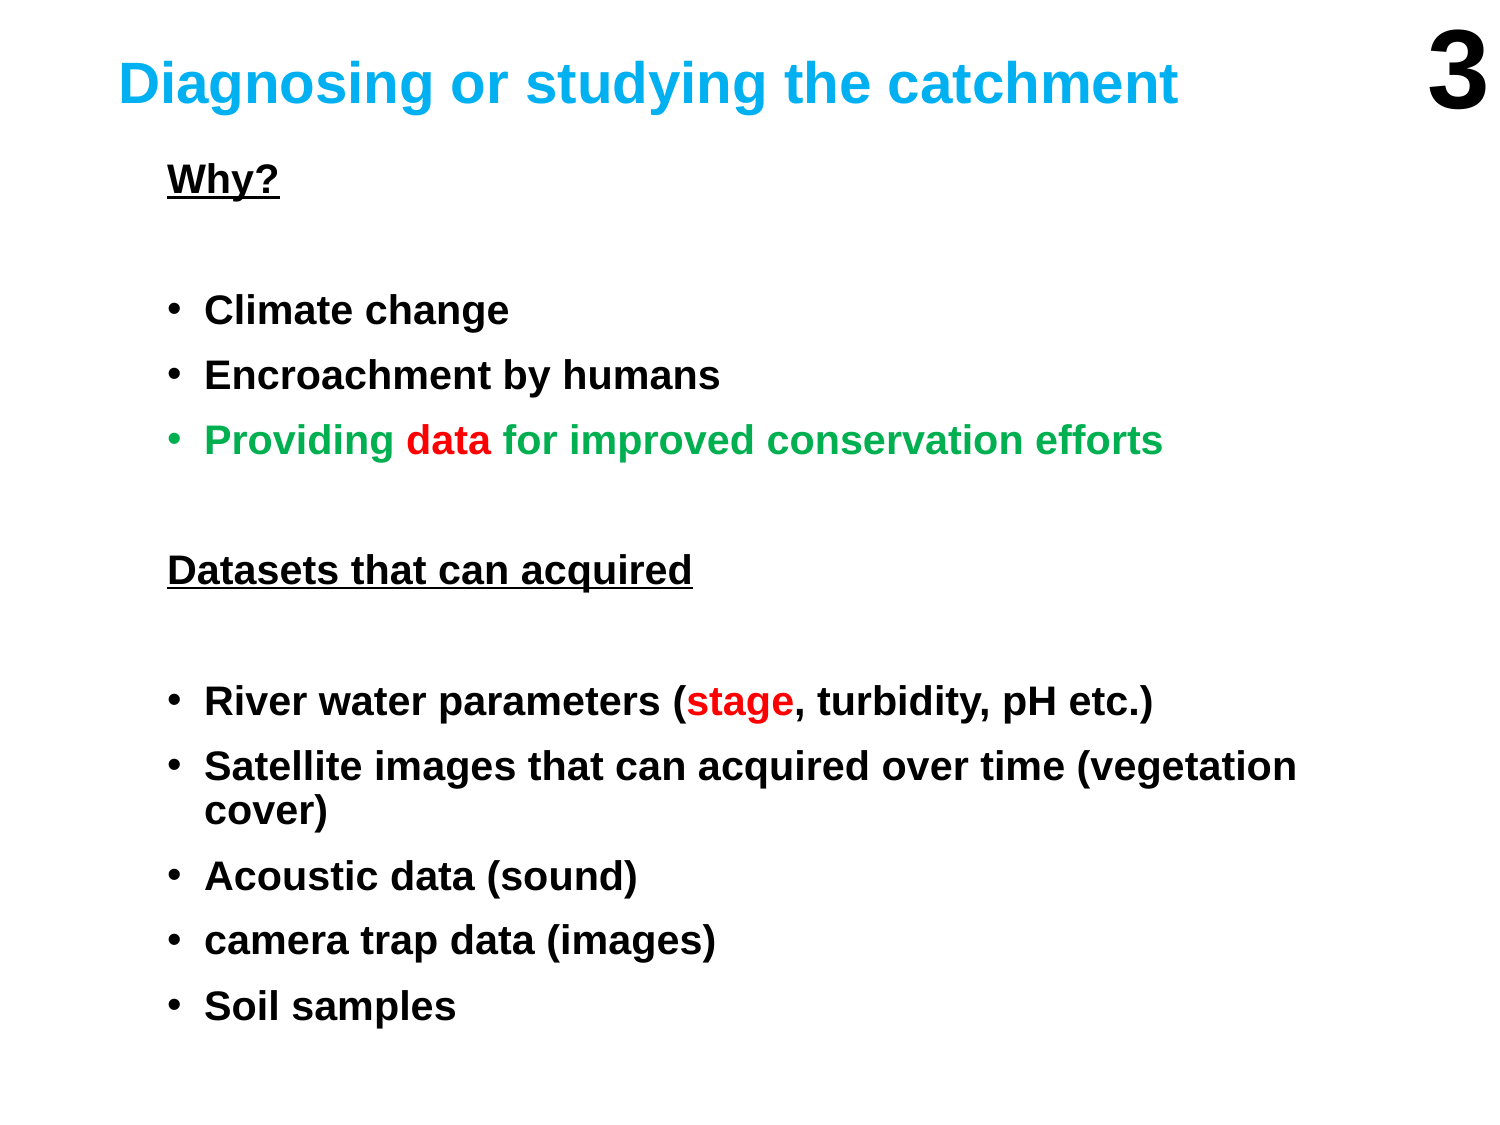

3
# Diagnosing or studying the catchment
Why?

Climate change
Encroachment by humans
Providing data for improved conservation efforts

Datasets that can acquired

River water parameters (stage, turbidity, pH etc.)
Satellite images that can acquired over time (vegetation cover)
Acoustic data (sound)
camera trap data (images)
Soil samples